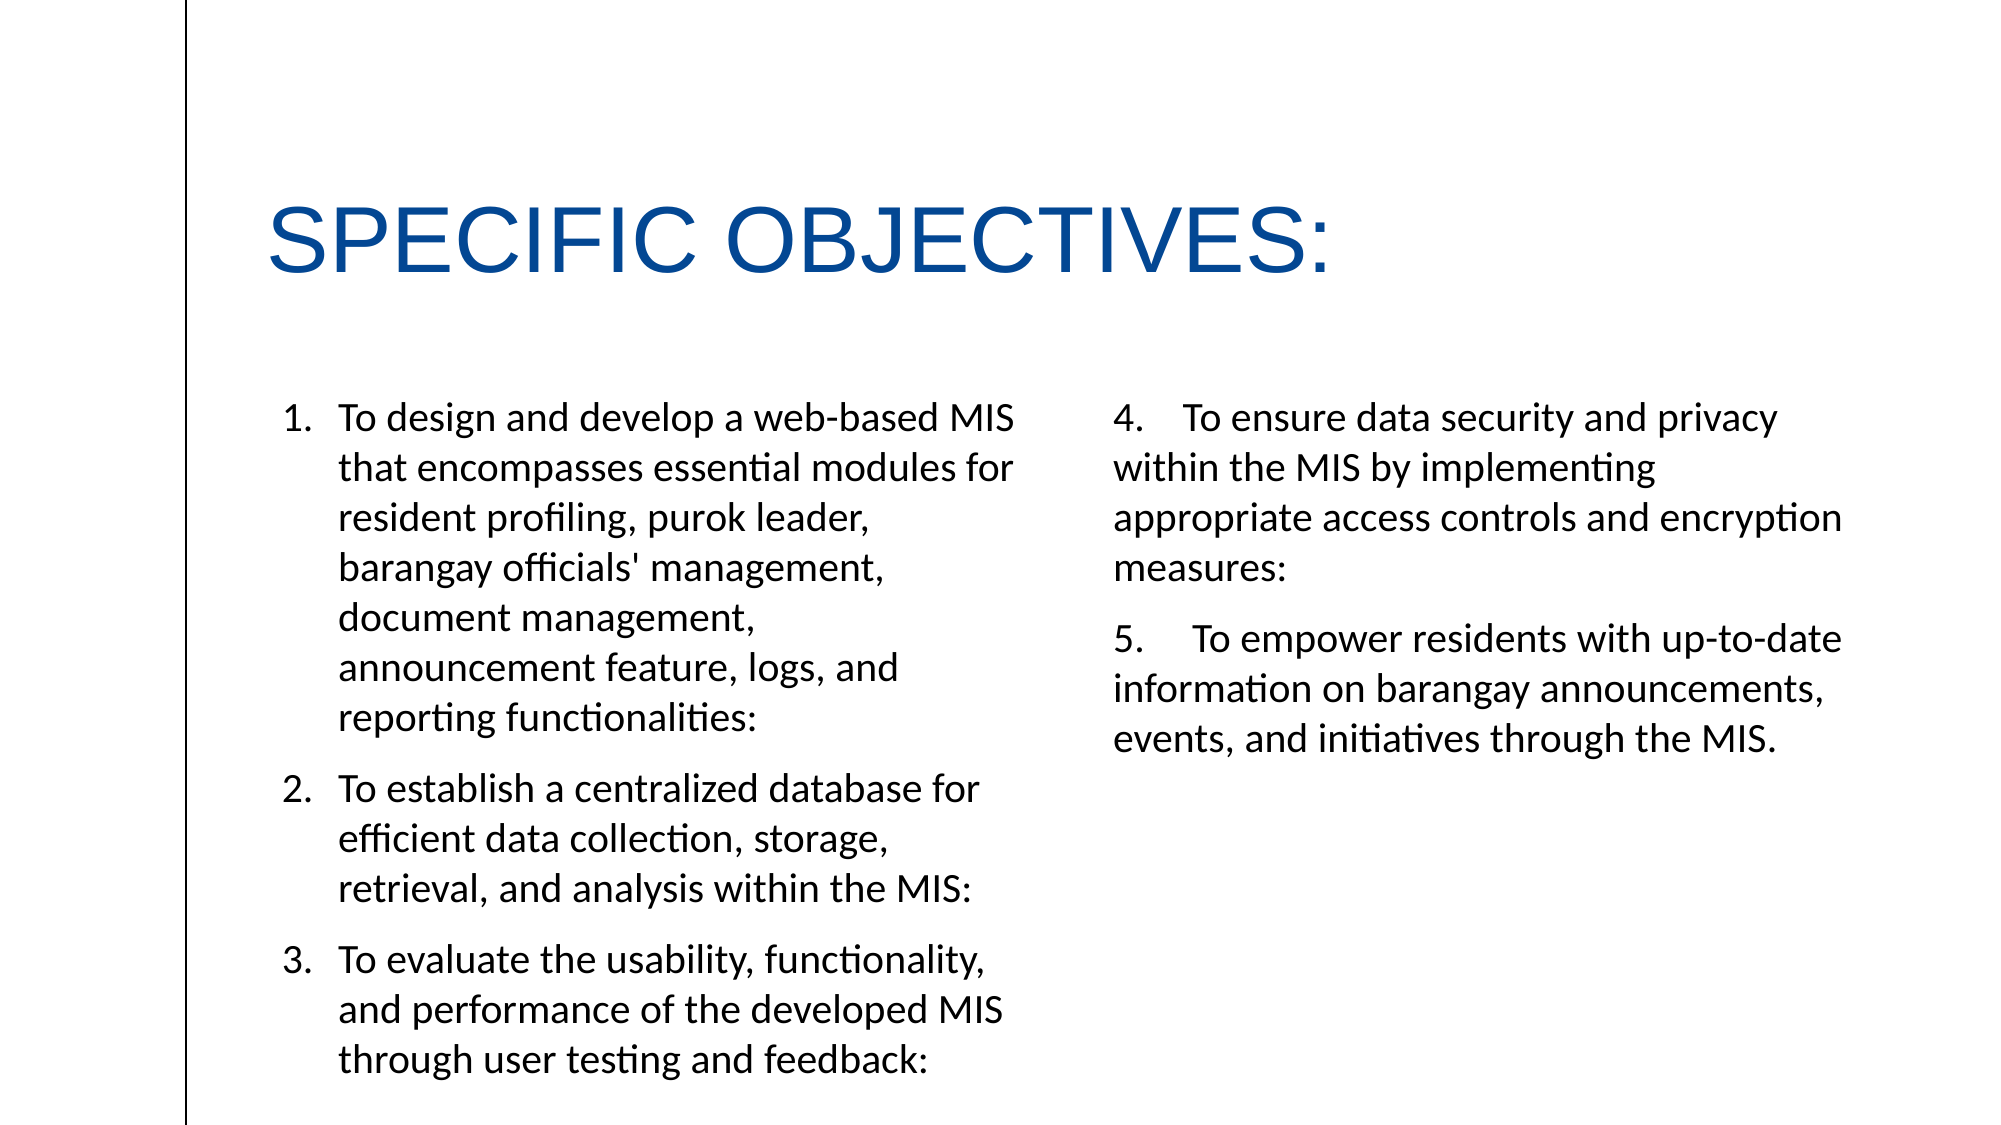

# Specific Objectives:
To design and develop a web-based MIS that encompasses essential modules for resident profiling, purok leader, barangay officials' management, document management, announcement feature, logs, and reporting functionalities:
To establish a centralized database for efficient data collection, storage, retrieval, and analysis within the MIS:
To evaluate the usability, functionality, and performance of the developed MIS through user testing and feedback:

4.    To ensure data security and privacy within the MIS by implementing appropriate access controls and encryption measures:
5.     To empower residents with up-to-date information on barangay announcements, events, and initiatives through the MIS.